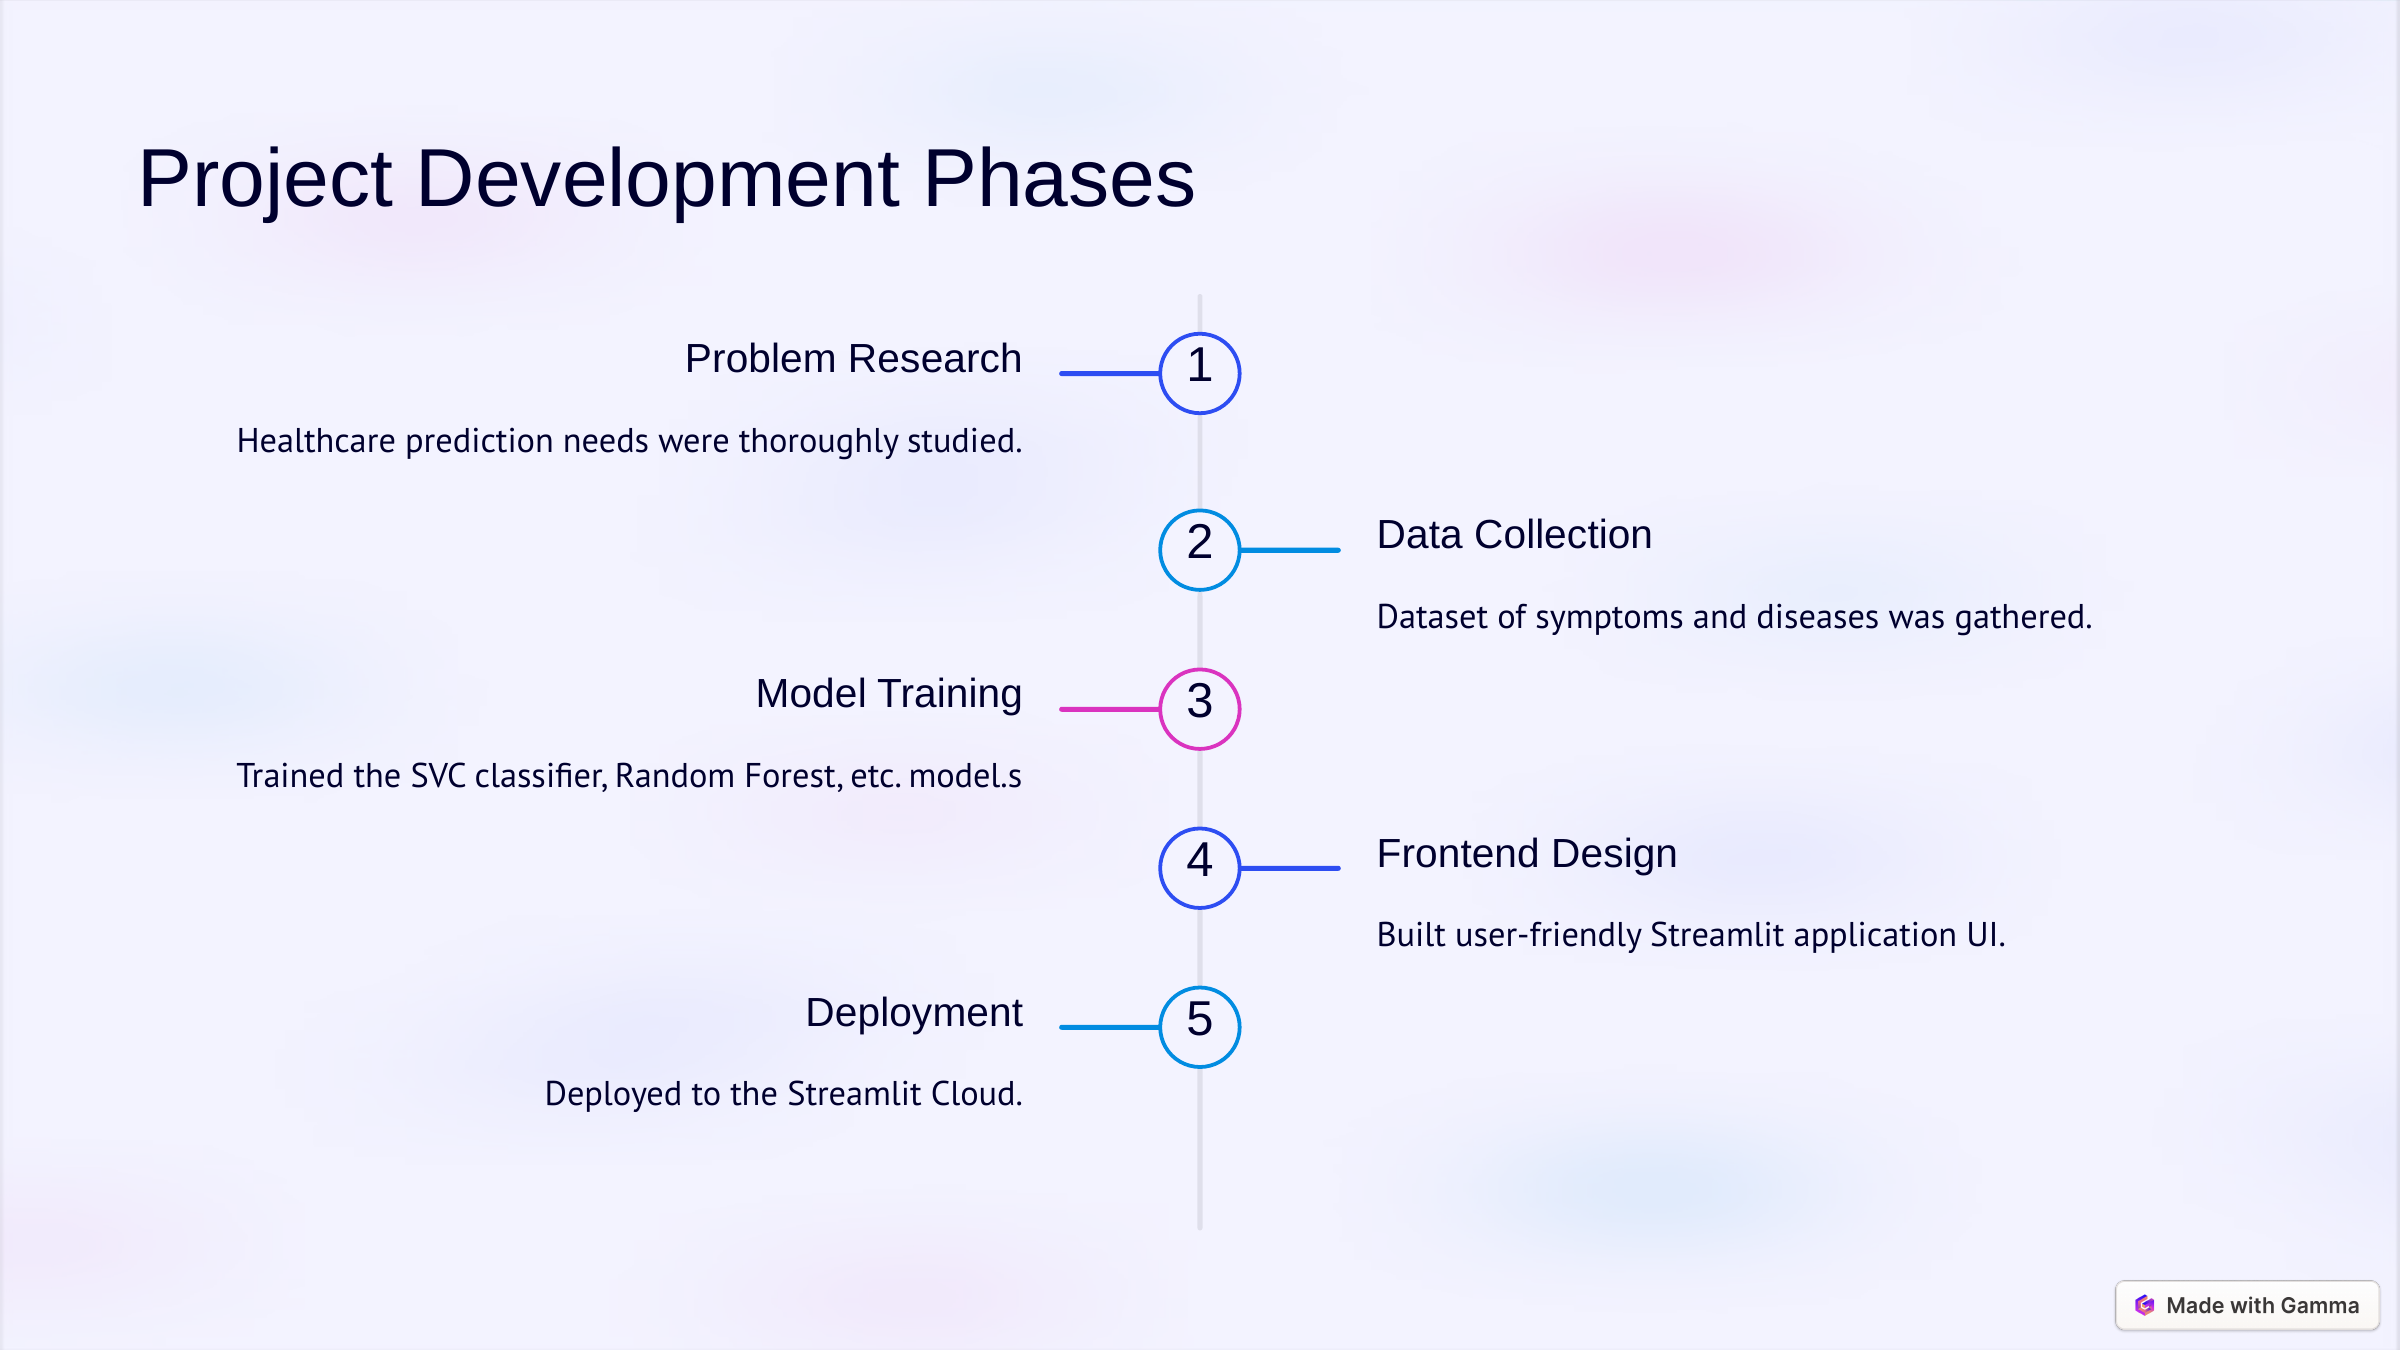

Project Development Phases

Problem Research

1

Healthcare prediction needs were thoroughly studied.
Data Collection

2

Dataset of symptoms and diseases was gathered.
Model Training

3

Trained the SVC classifier, Random Forest, etc. model.s
Frontend Design

4

Built user-friendly Streamlit application UI.
Deployment

5

Deployed to the Streamlit Cloud.